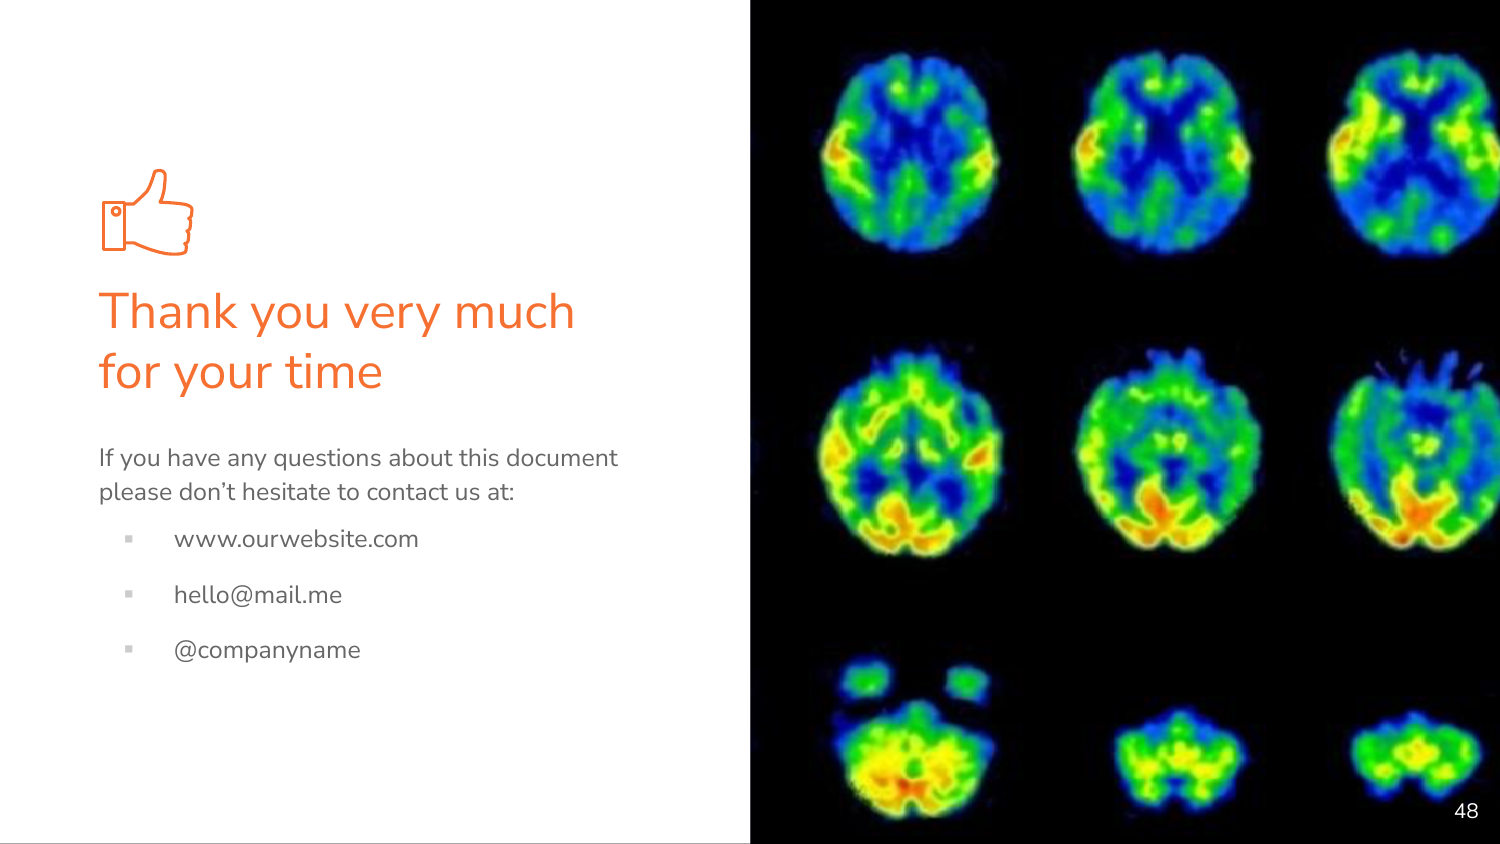

# Thank you very much for your time
If you have any questions about this document please don’t hesitate to contact us at:
www.ourwebsite.com
hello@mail.me
@companyname
48